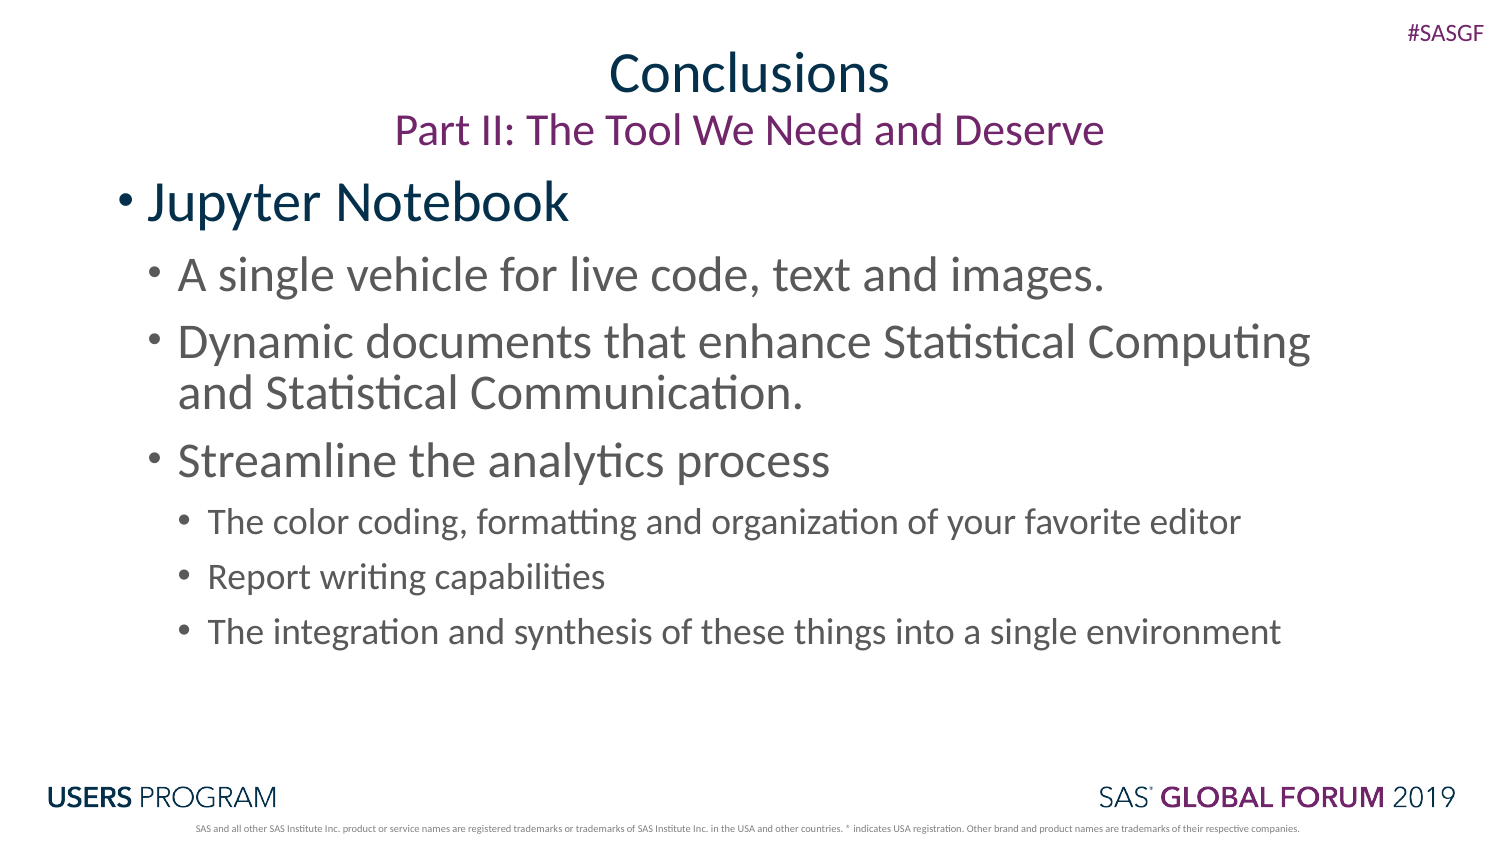

# Conclusions
Part II: The Tool We Need and Deserve
Jupyter Notebook
A single vehicle for live code, text and images.
Dynamic documents that enhance Statistical Computing and Statistical Communication.
Streamline the analytics process
The color coding, formatting and organization of your favorite editor
Report writing capabilities
The integration and synthesis of these things into a single environment